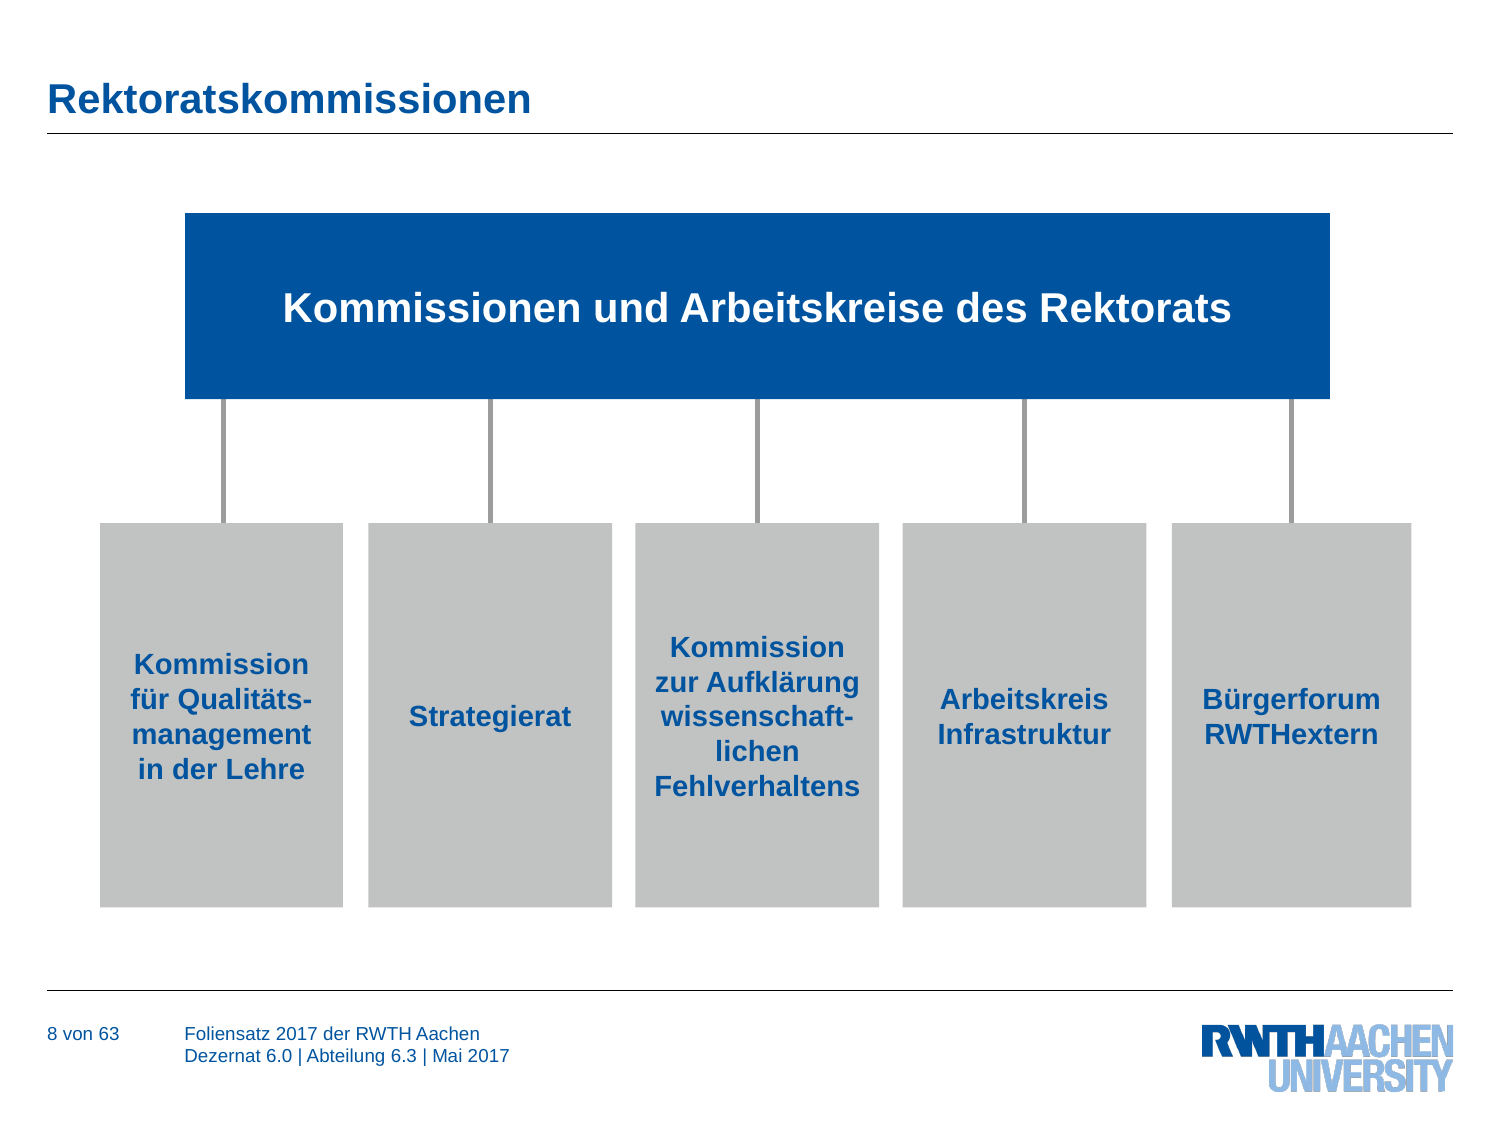

# Rektoratskommissionen
Kommissionen und Arbeitskreise des Rektorats
Kommission für Qualitäts- management
in der Lehre
Strategierat
Kommission zur Aufklärung wissenschaft-lichen Fehlverhaltens
Arbeitskreis Infrastruktur
Bürgerforum RWTHextern
8 von 63